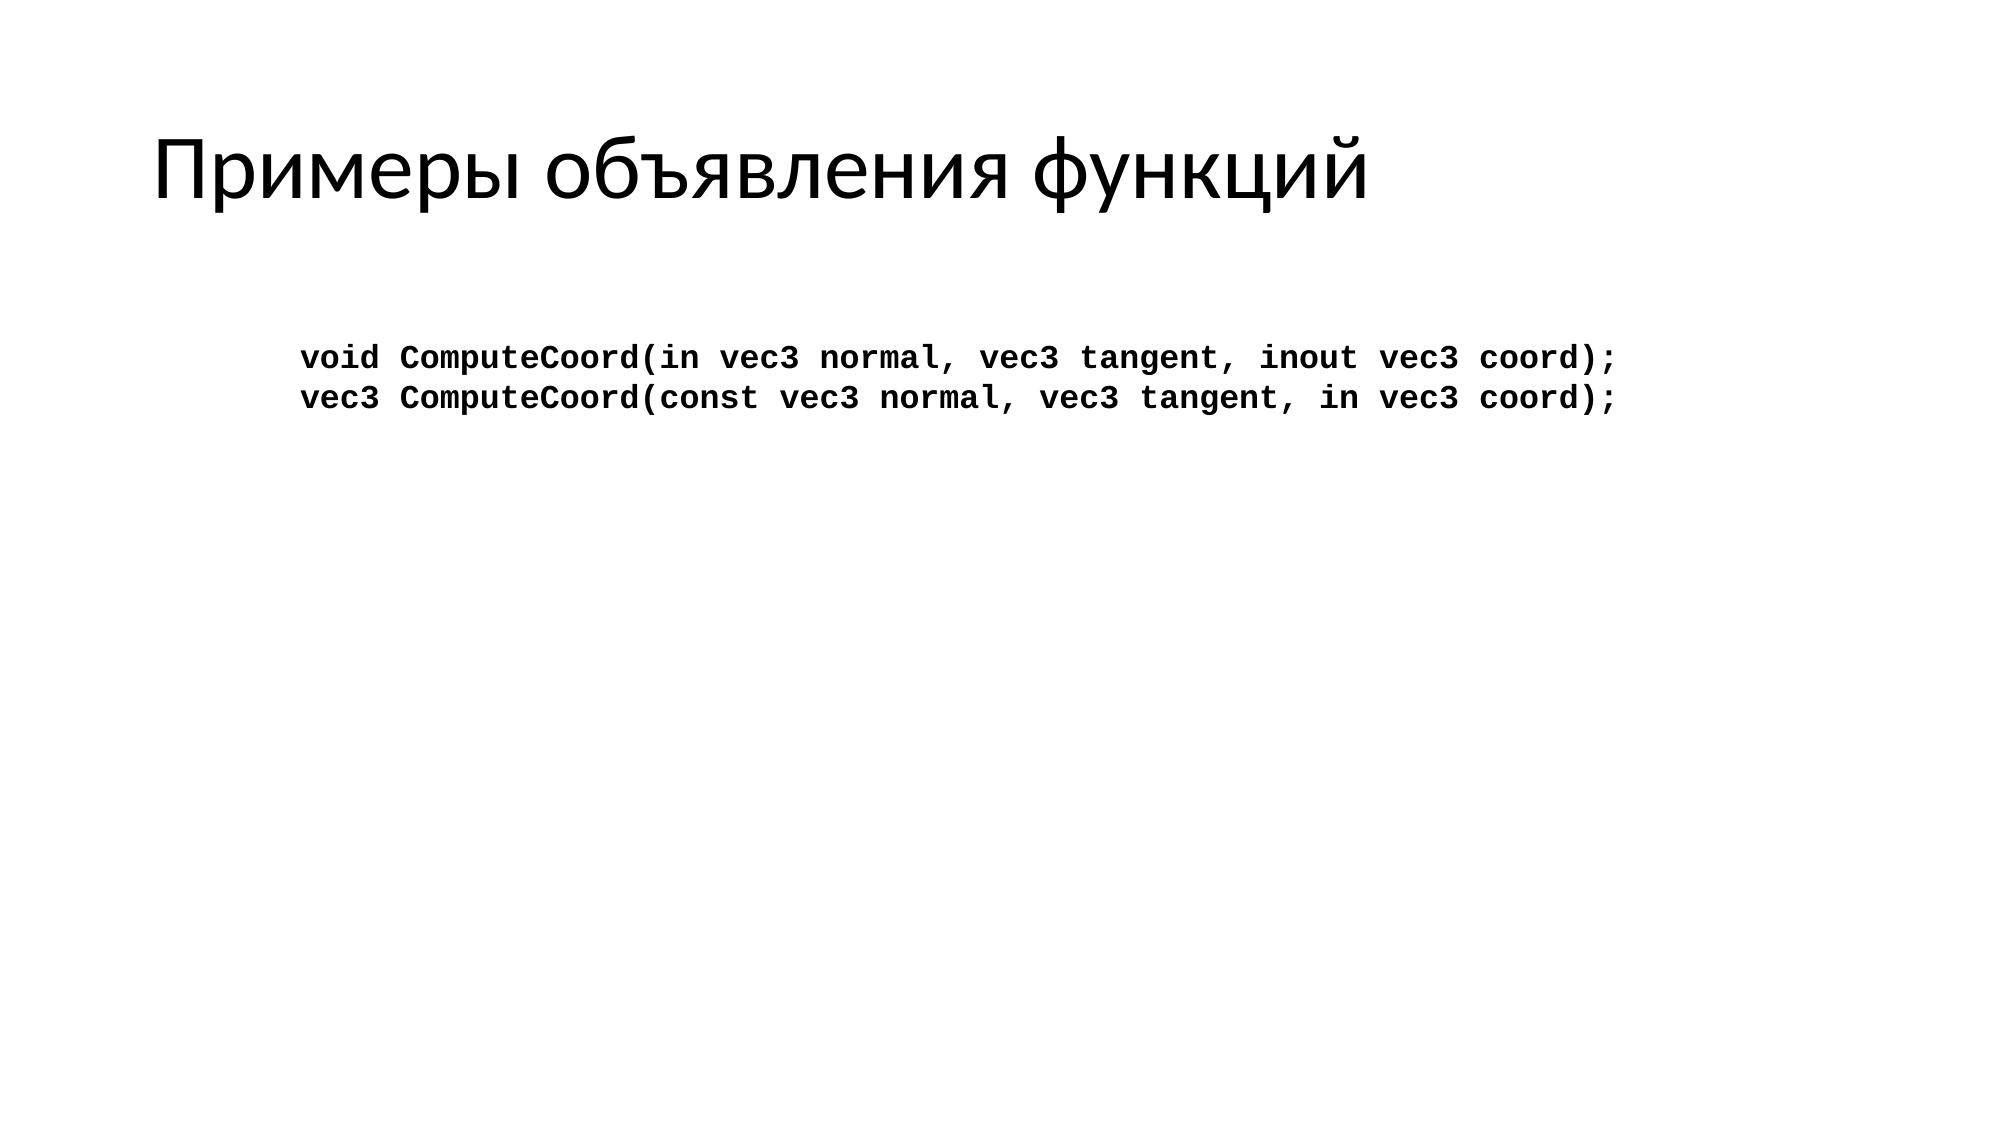

# Примеры объявления функций
void ComputeCoord(in vec3 normal, vec3 tangent, inout vec3 coord);
vec3 ComputeCoord(const vec3 normal, vec3 tangent, in vec3 coord);